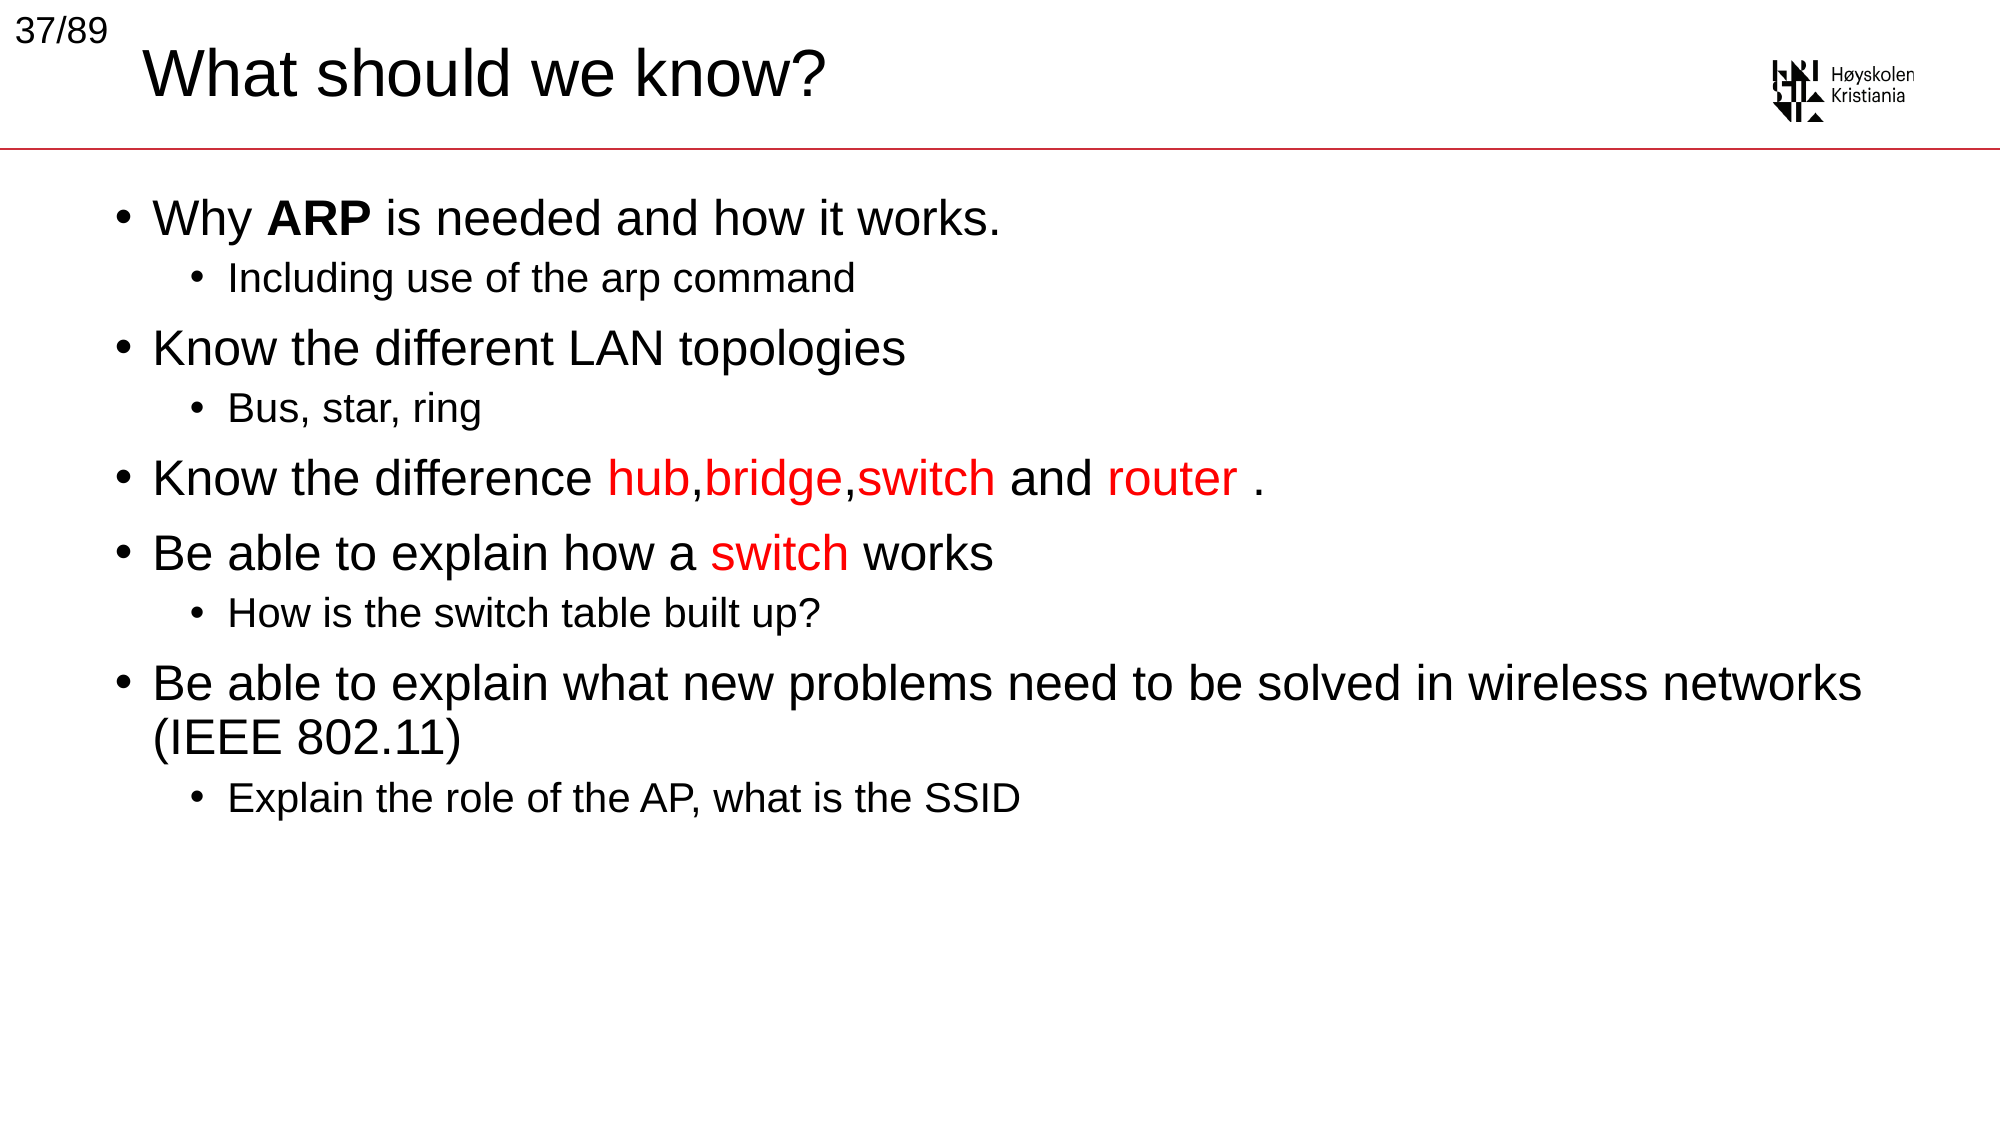

37/89
# What should we know?
Why ARP is needed and how it works.
Including use of the arp command
Know the different LAN topologies
Bus, star, ring
Know the difference hub,bridge,switch and router .
Be able to explain how a switch works
How is the switch table built up?
Be able to explain what new problems need to be solved in wireless networks (IEEE 802.11)
Explain the role of the AP, what is the SSID